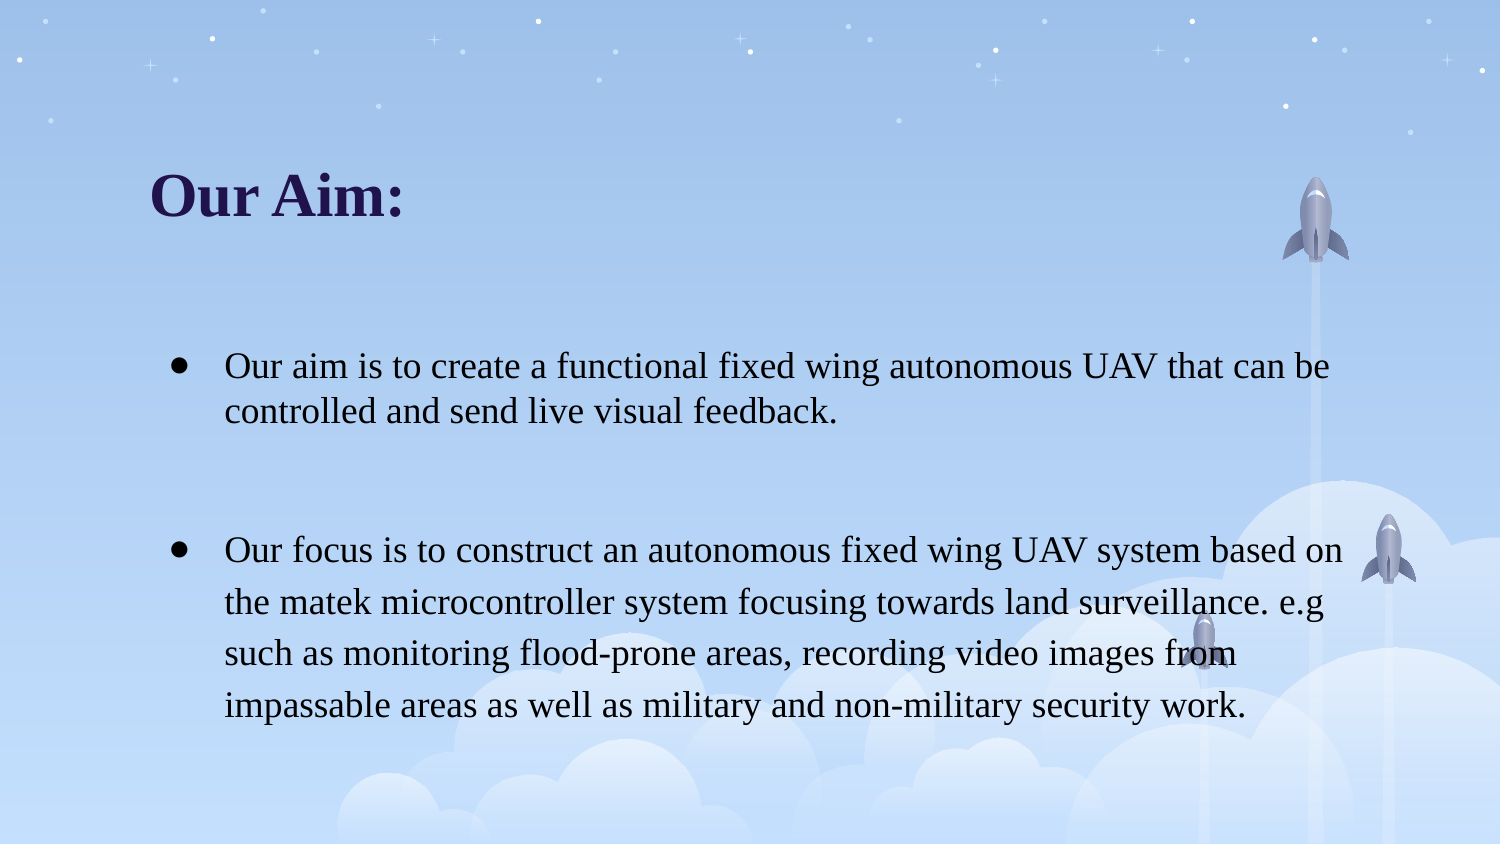

Our Aim:
Our aim is to create a functional fixed wing autonomous UAV that can be controlled and send live visual feedback.

Our focus is to construct an autonomous fixed wing UAV system based on the matek microcontroller system focusing towards land surveillance. e.g such as monitoring flood-prone areas, recording video images from impassable areas as well as military and non-military security work.